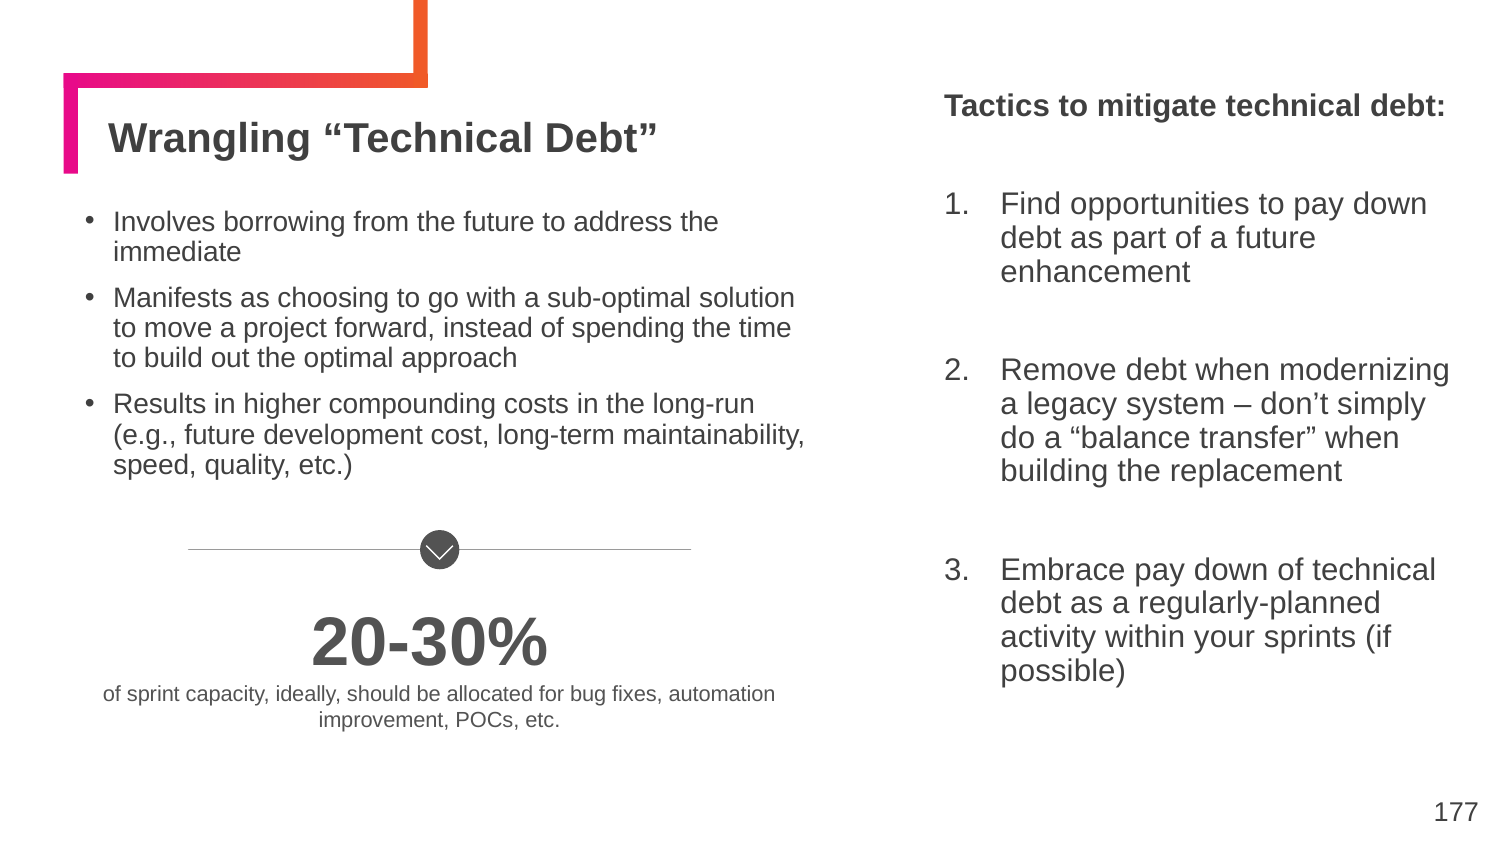

Tactics to mitigate technical debt:

Find opportunities to pay down debt as part of a future enhancement

Remove debt when modernizing a legacy system – don’t simply do a “balance transfer” when building the replacement

Embrace pay down of technical debt as a regularly-planned activity within your sprints (if possible)
# Wrangling “Technical Debt”
Involves borrowing from the future to address the immediate
Manifests as choosing to go with a sub-optimal solution to move a project forward, instead of spending the time to build out the optimal approach
Results in higher compounding costs in the long-run (e.g., future development cost, long-term maintainability, speed, quality, etc.)

20-30%
of sprint capacity, ideally, should be allocated for bug fixes, automation improvement, POCs, etc.
177